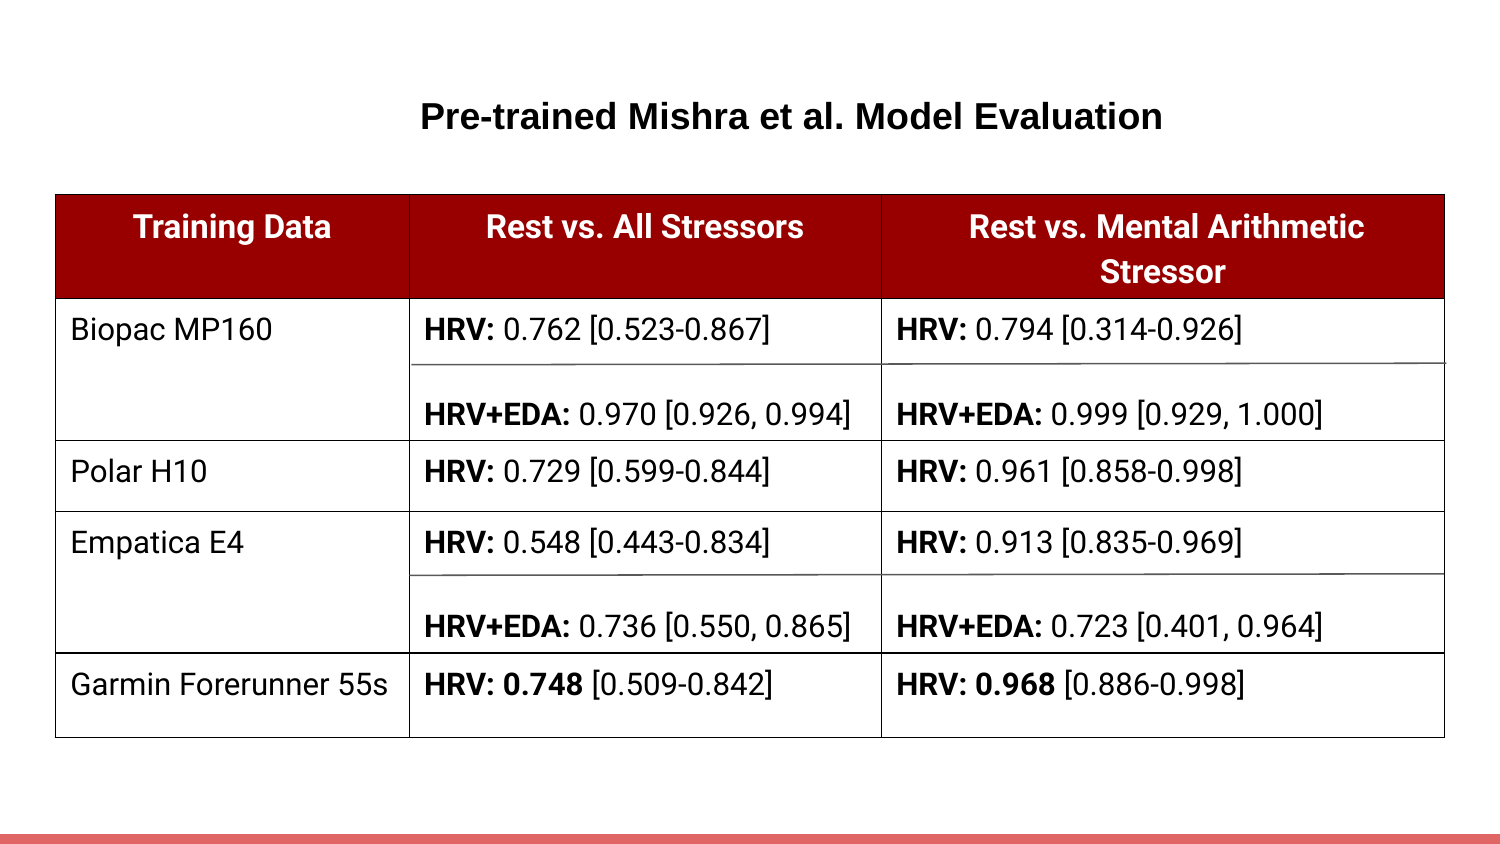

Pre-trained Mishra et al. Model Evaluation
| Training Data | Rest vs. All Stressors | Rest vs. Mental Arithmetic Stressor |
| --- | --- | --- |
| Biopac MP160 | HRV: 0.762 [0.523-0.867] HRV+EDA: 0.970 [0.926, 0.994] | HRV: 0.794 [0.314-0.926] HRV+EDA: 0.999 [0.929, 1.000] |
| Polar H10 | HRV: 0.729 [0.599-0.844] | HRV: 0.961 [0.858-0.998] |
| Empatica E4 | HRV: 0.548 [0.443-0.834] HRV+EDA: 0.736 [0.550, 0.865] | HRV: 0.913 [0.835-0.969] HRV+EDA: 0.723 [0.401, 0.964] |
| Garmin Forerunner 55s | HRV: 0.748 [0.509-0.842] | HRV: 0.968 [0.886-0.998] |